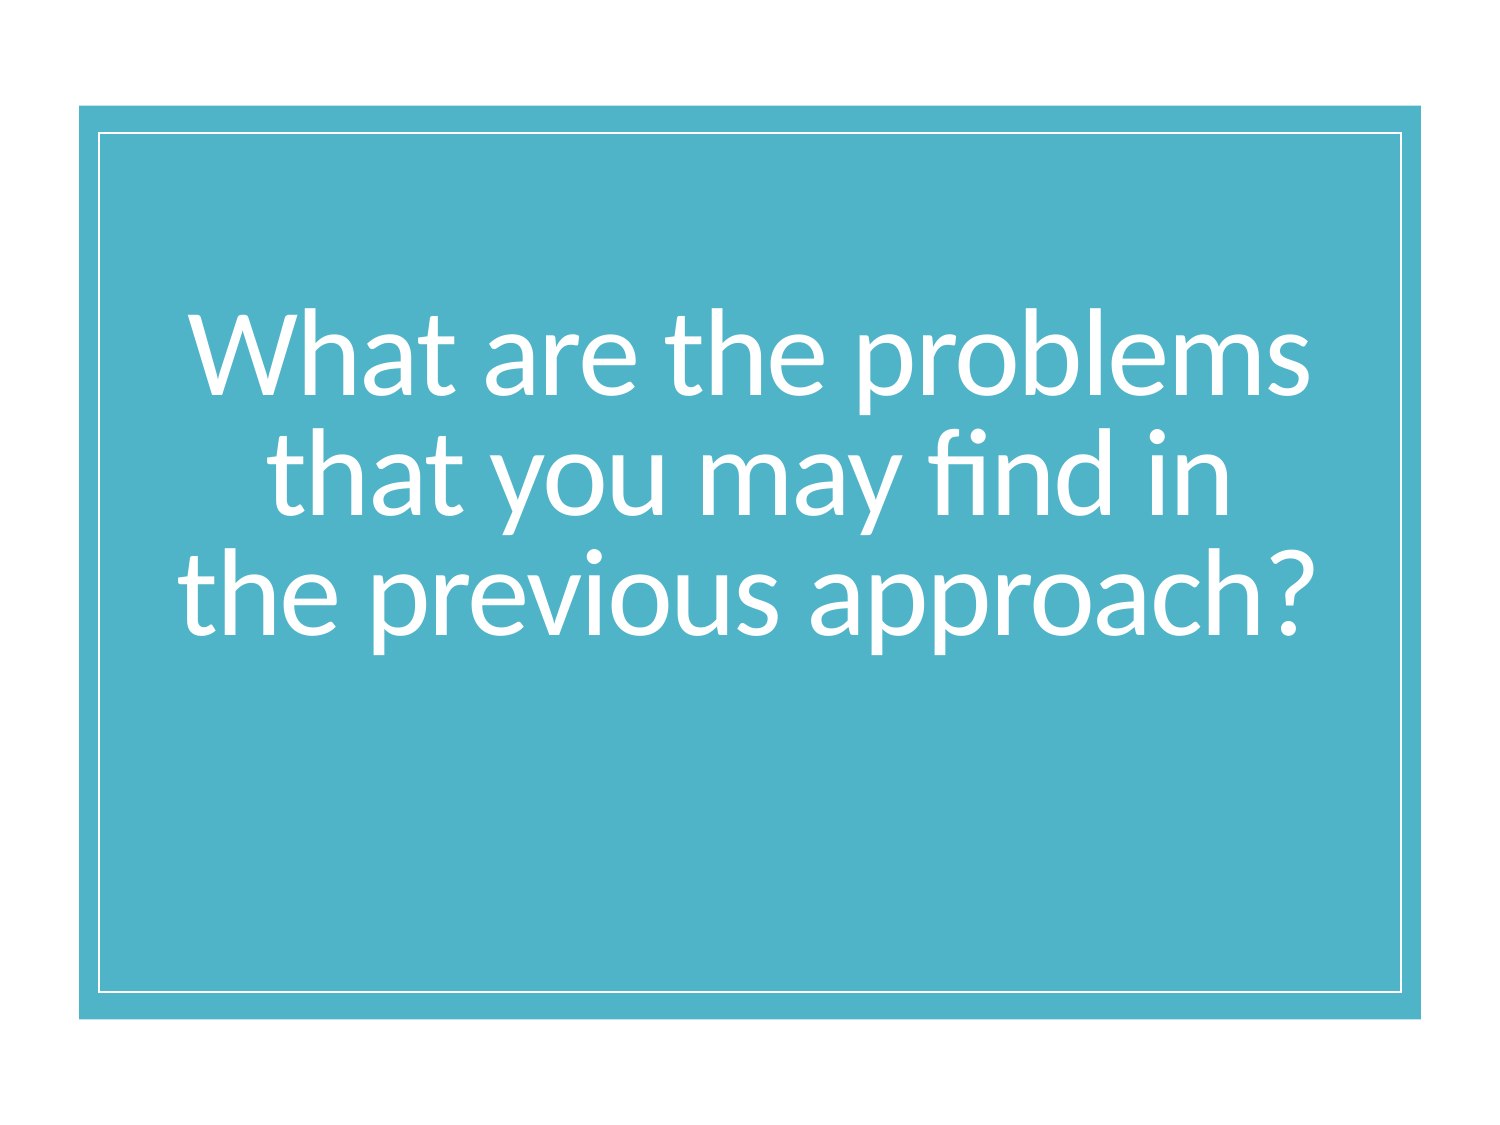

What are the problems that you may find in the previous approach?